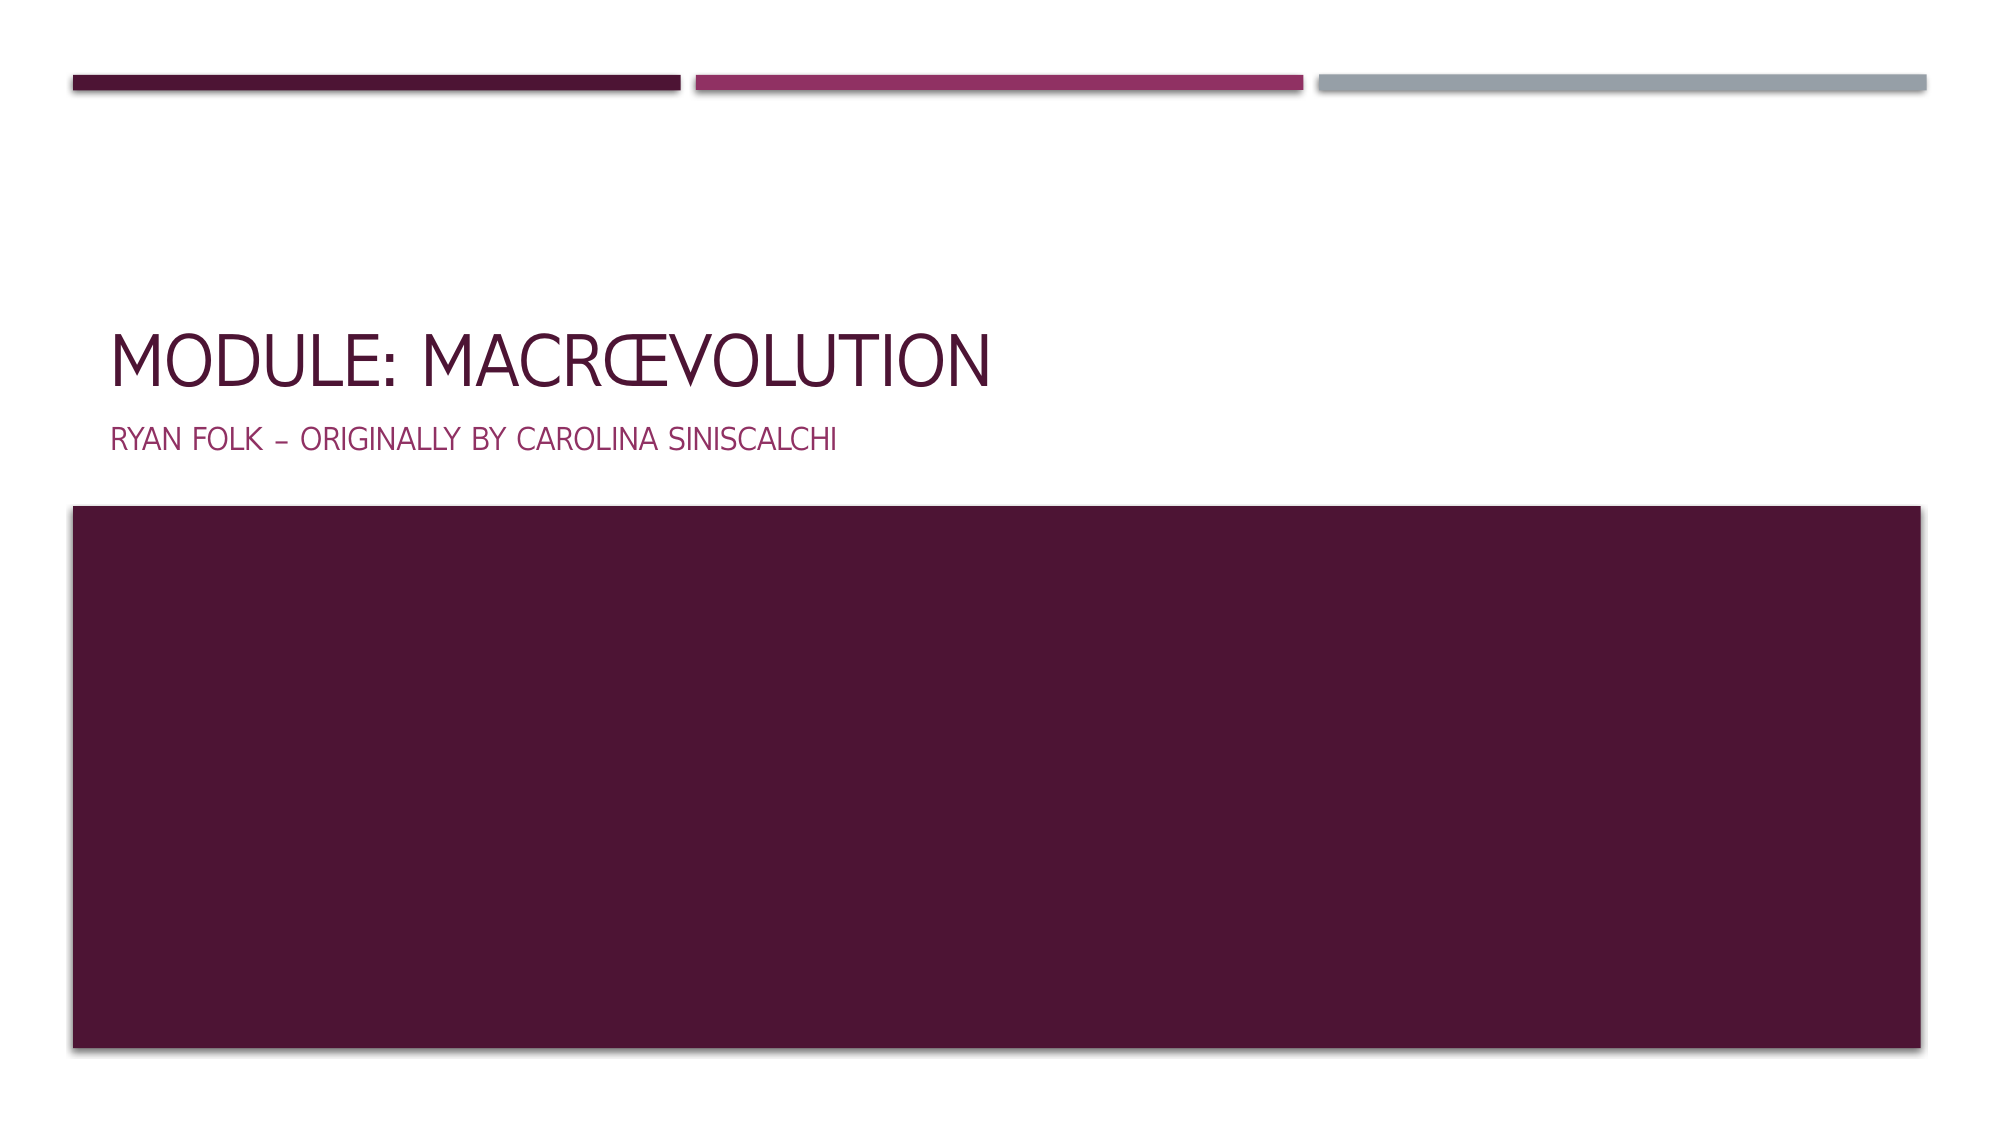

# Module: Macroevolution
Ryan Folk – originally by Carolina Siniscalchi